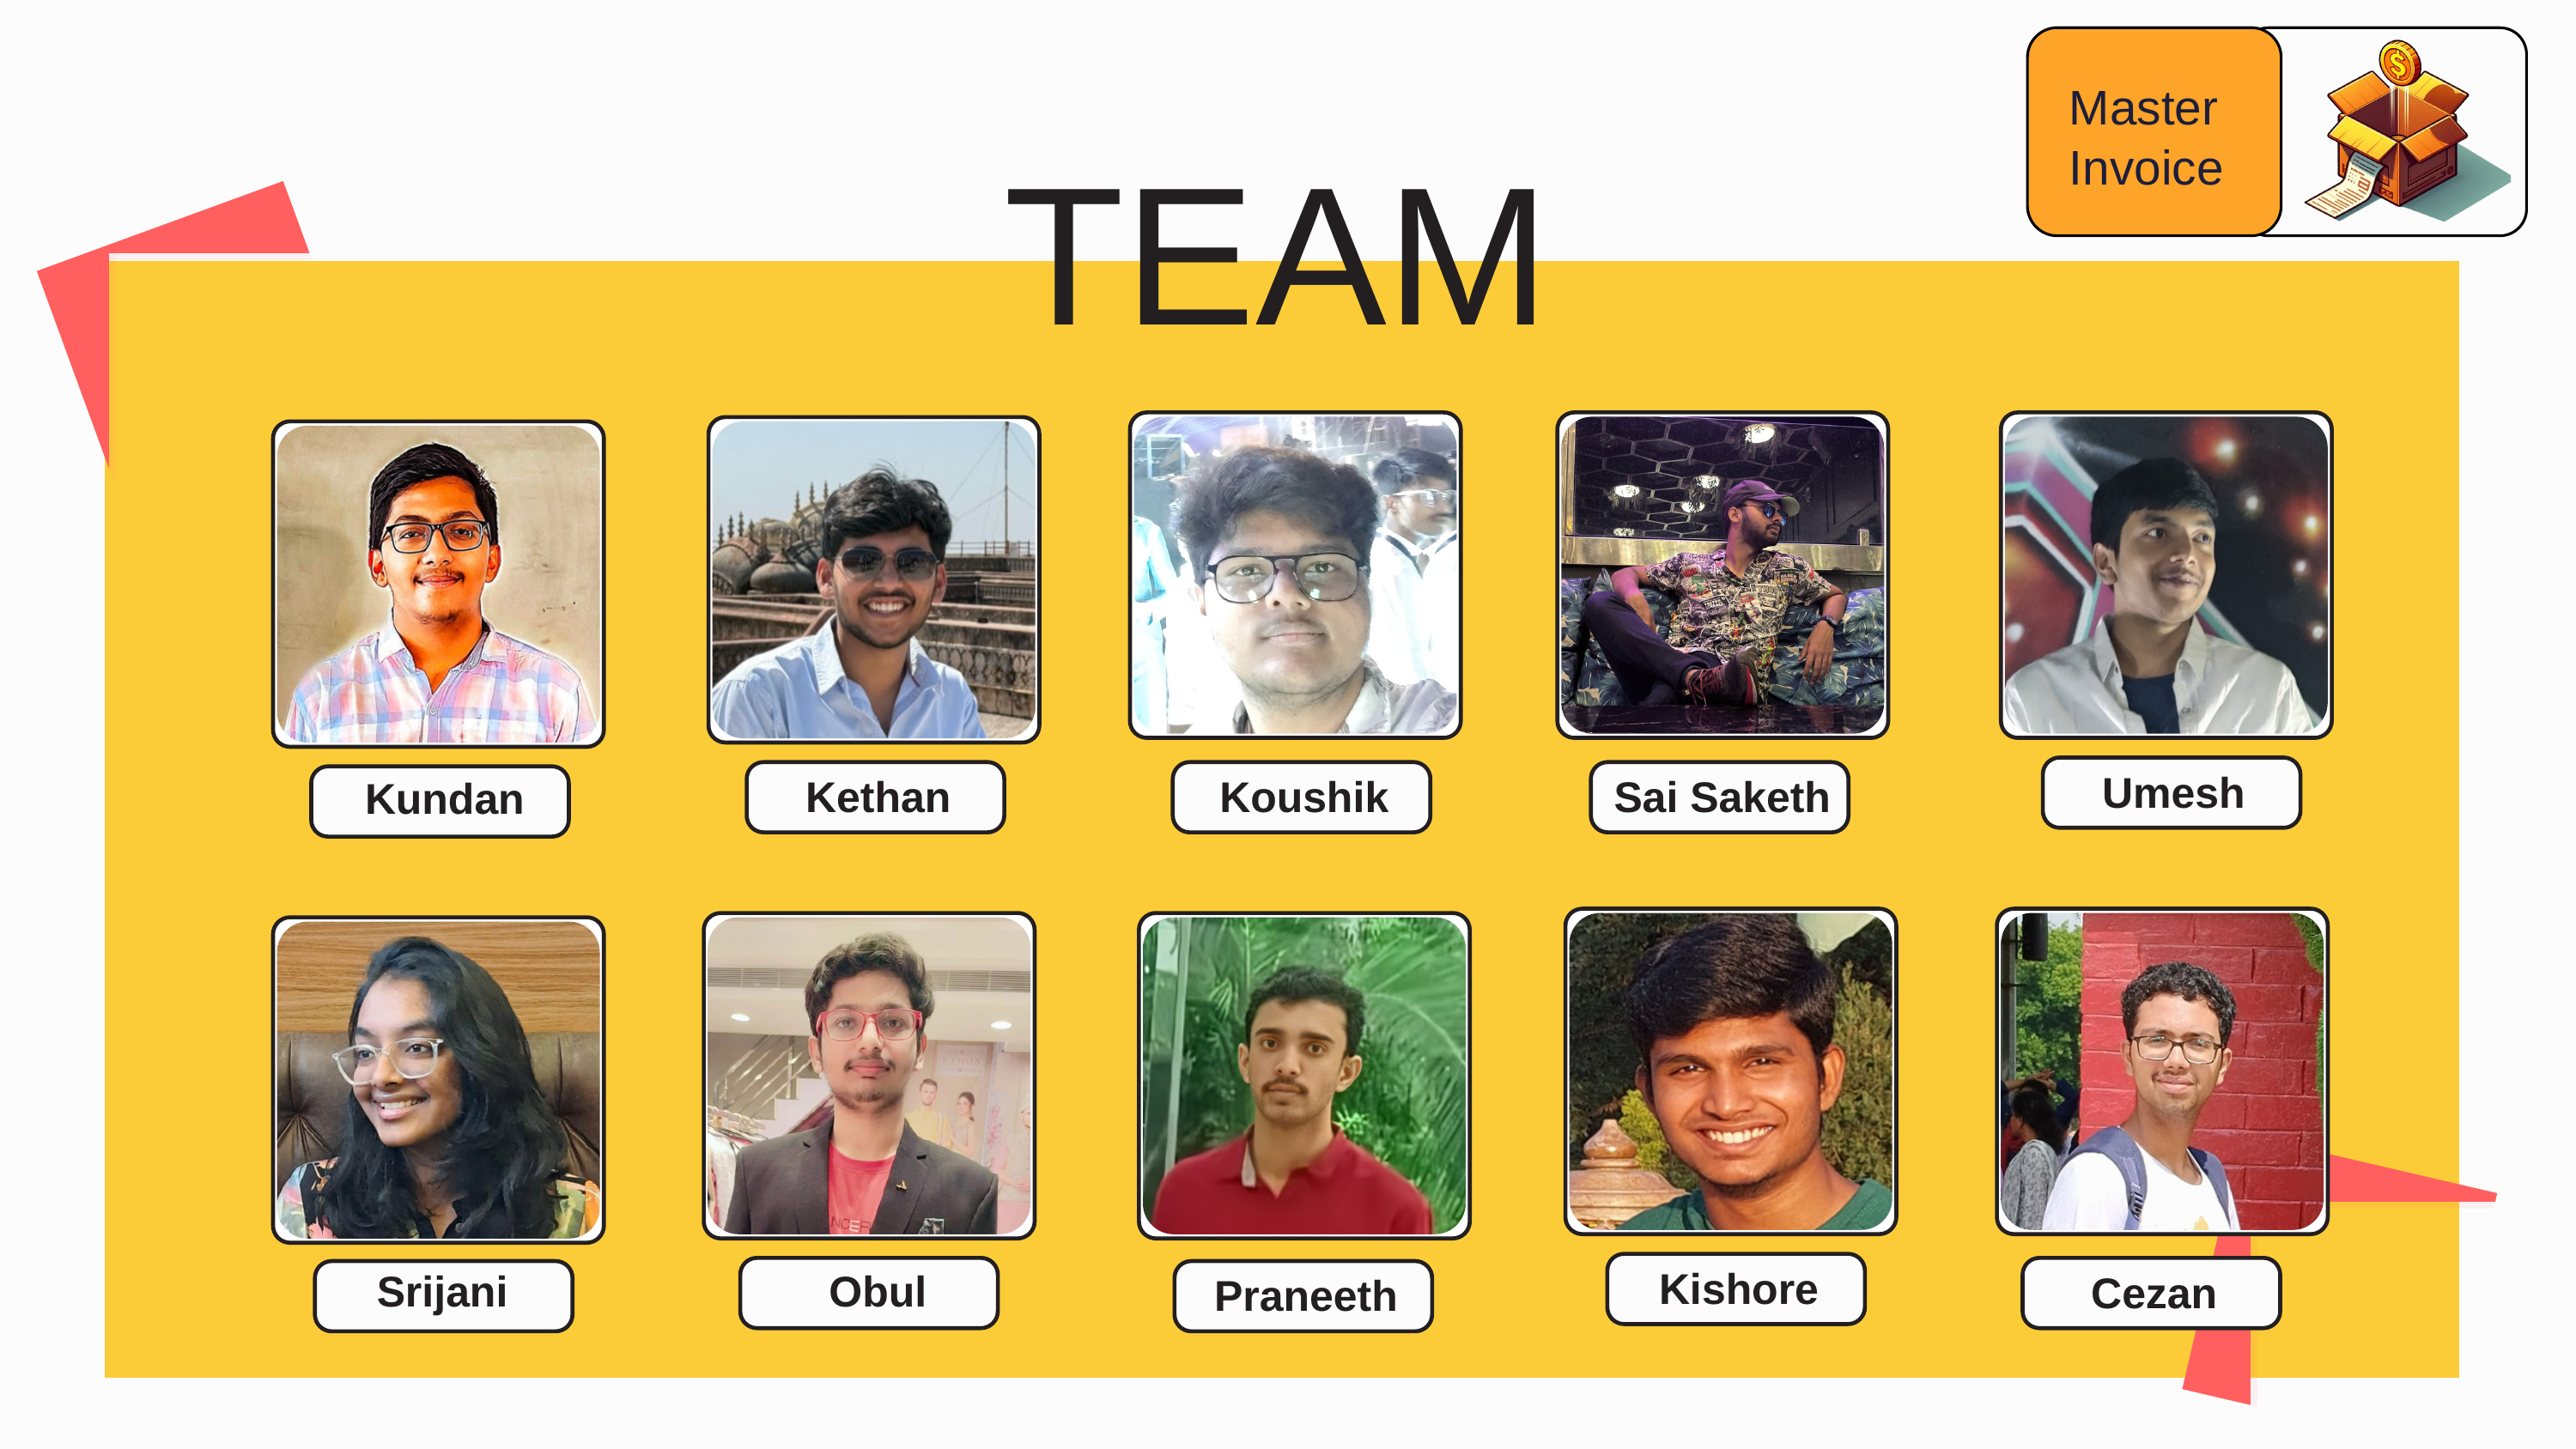

Master
Invoice
TEAM

Umesh

Kethan
Koushik
Sai Saketh

Kundan

Kishore

Srijani
Obul
Cezan

Praneeth